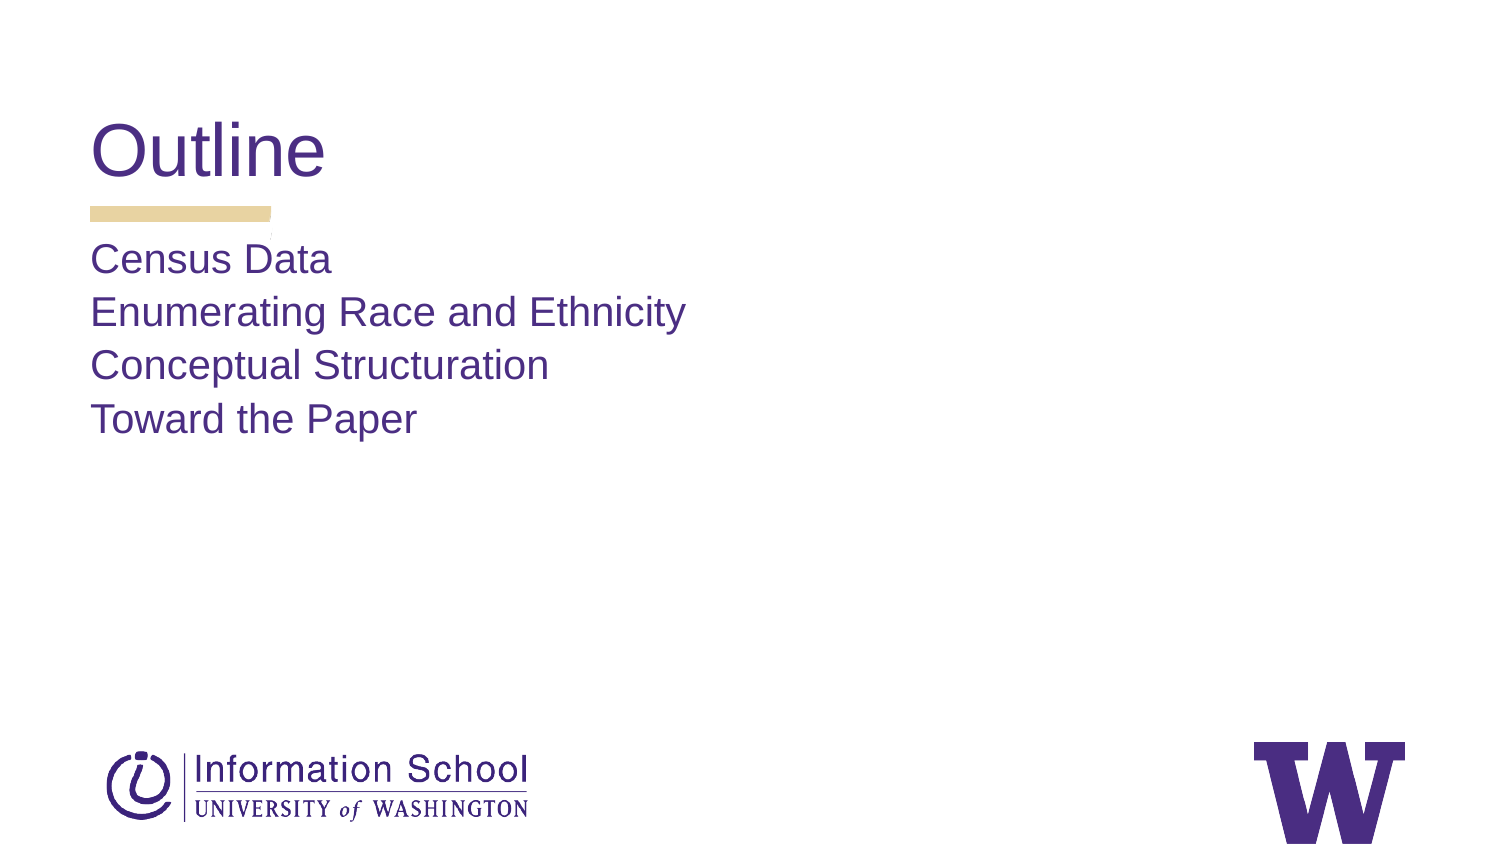

Outline
Census Data
Enumerating Race and Ethnicity
Conceptual Structuration
Toward the Paper